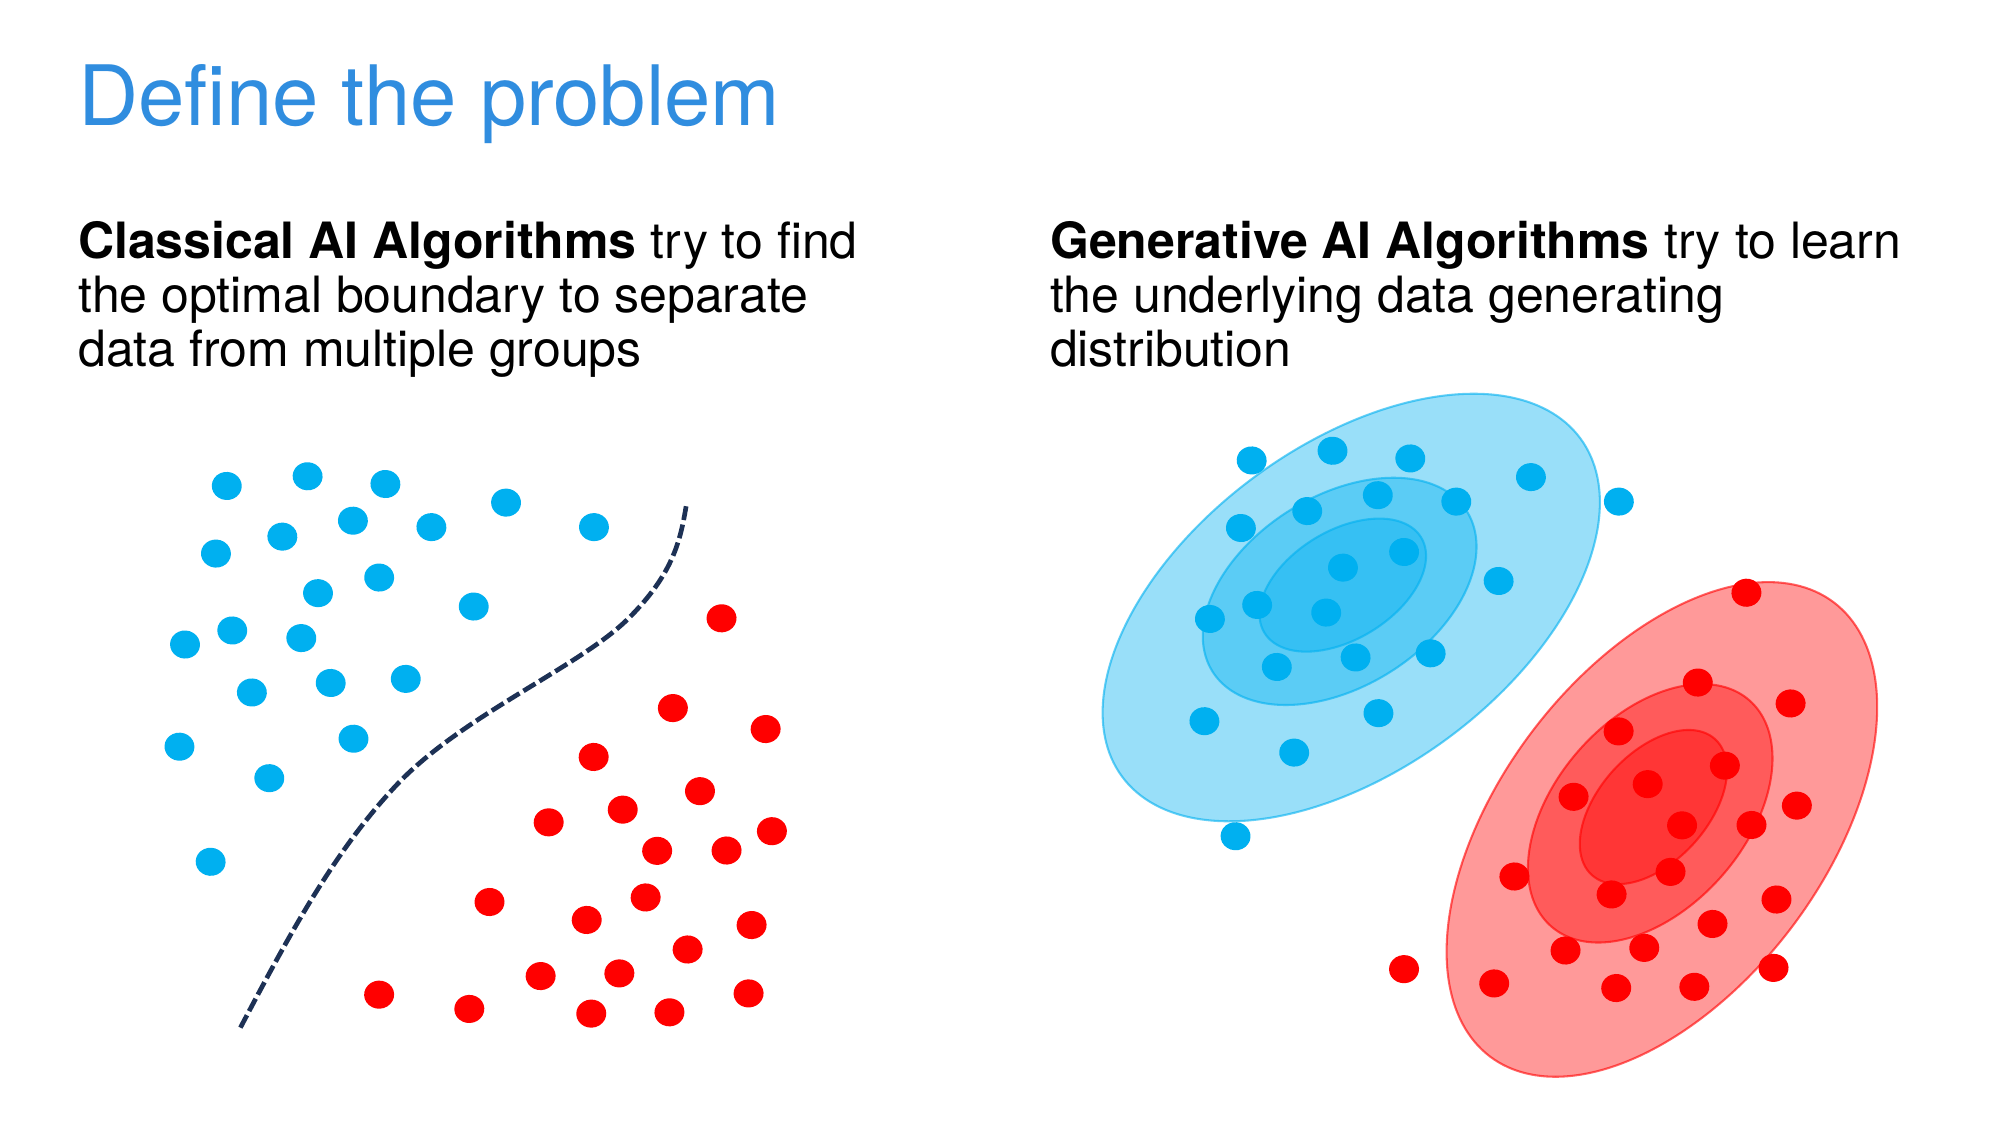

# Define the problem
Classical AI Algorithms try to find the optimal boundary to separate data from multiple groups
Generative AI Algorithms try to learn the underlying data generating distribution